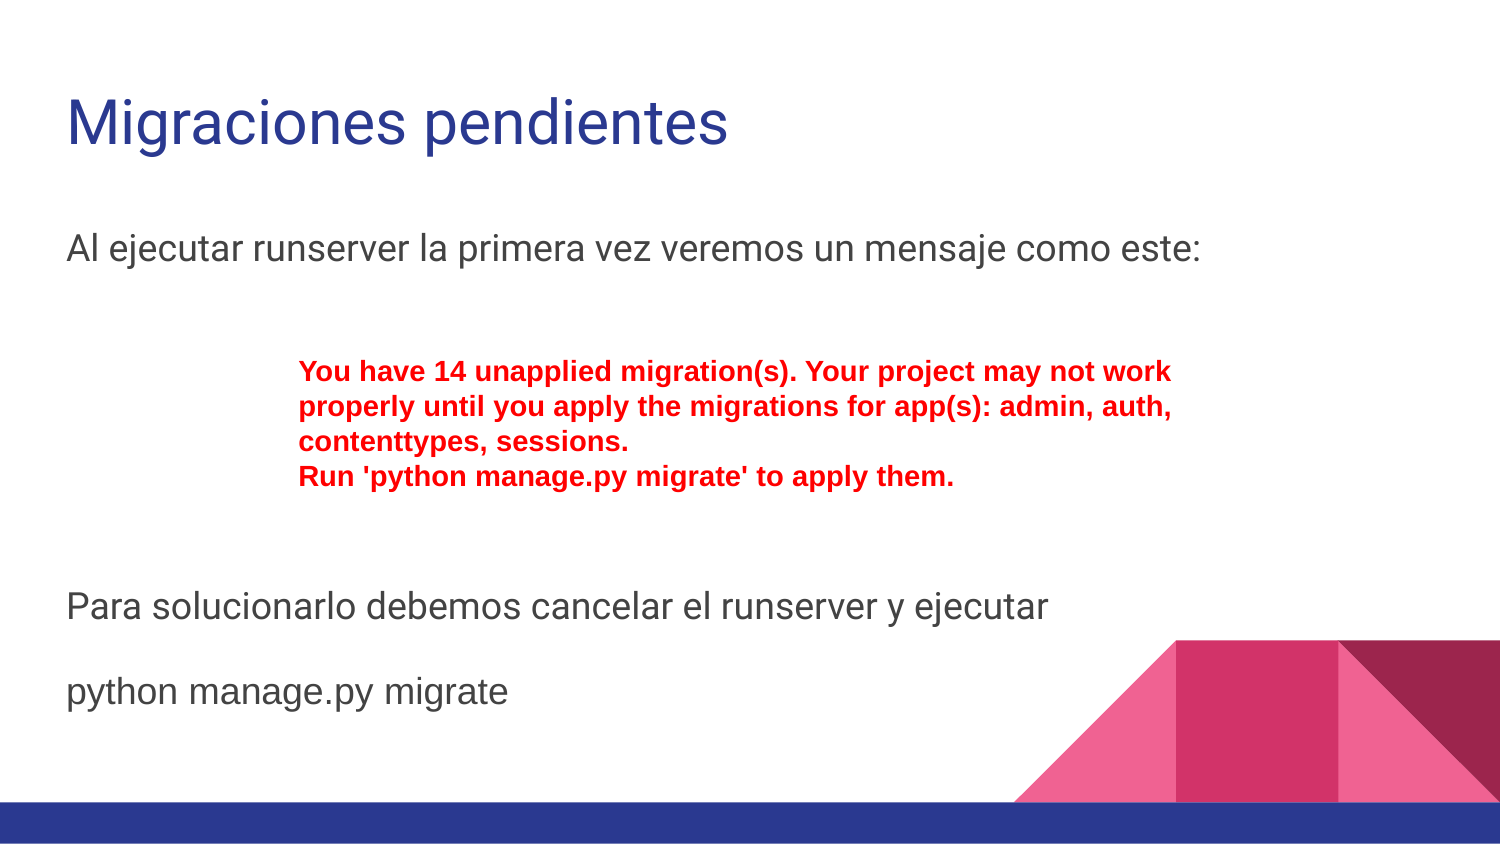

# Migraciones pendientes
Al ejecutar runserver la primera vez veremos un mensaje como este:
You have 14 unapplied migration(s). Your project may not work properly until you apply the migrations for app(s): admin, auth, contenttypes, sessions.
Run 'python manage.py migrate' to apply them.
Para solucionarlo debemos cancelar el runserver y ejecutar
python manage.py migrate